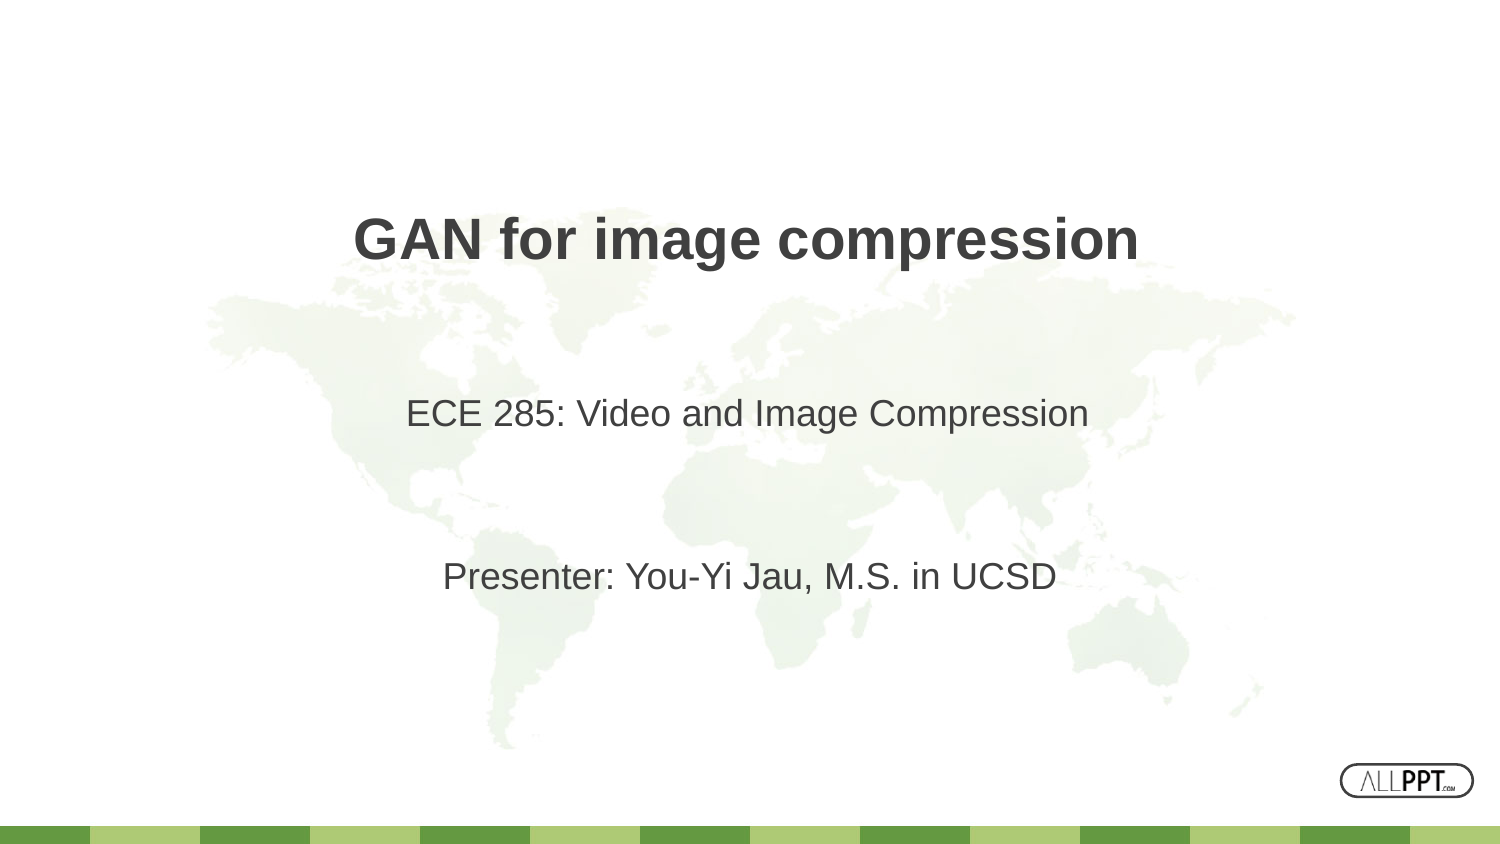

# GAN for image compression
ECE 285: Video and Image Compression
Presenter: You-Yi Jau, M.S. in UCSD